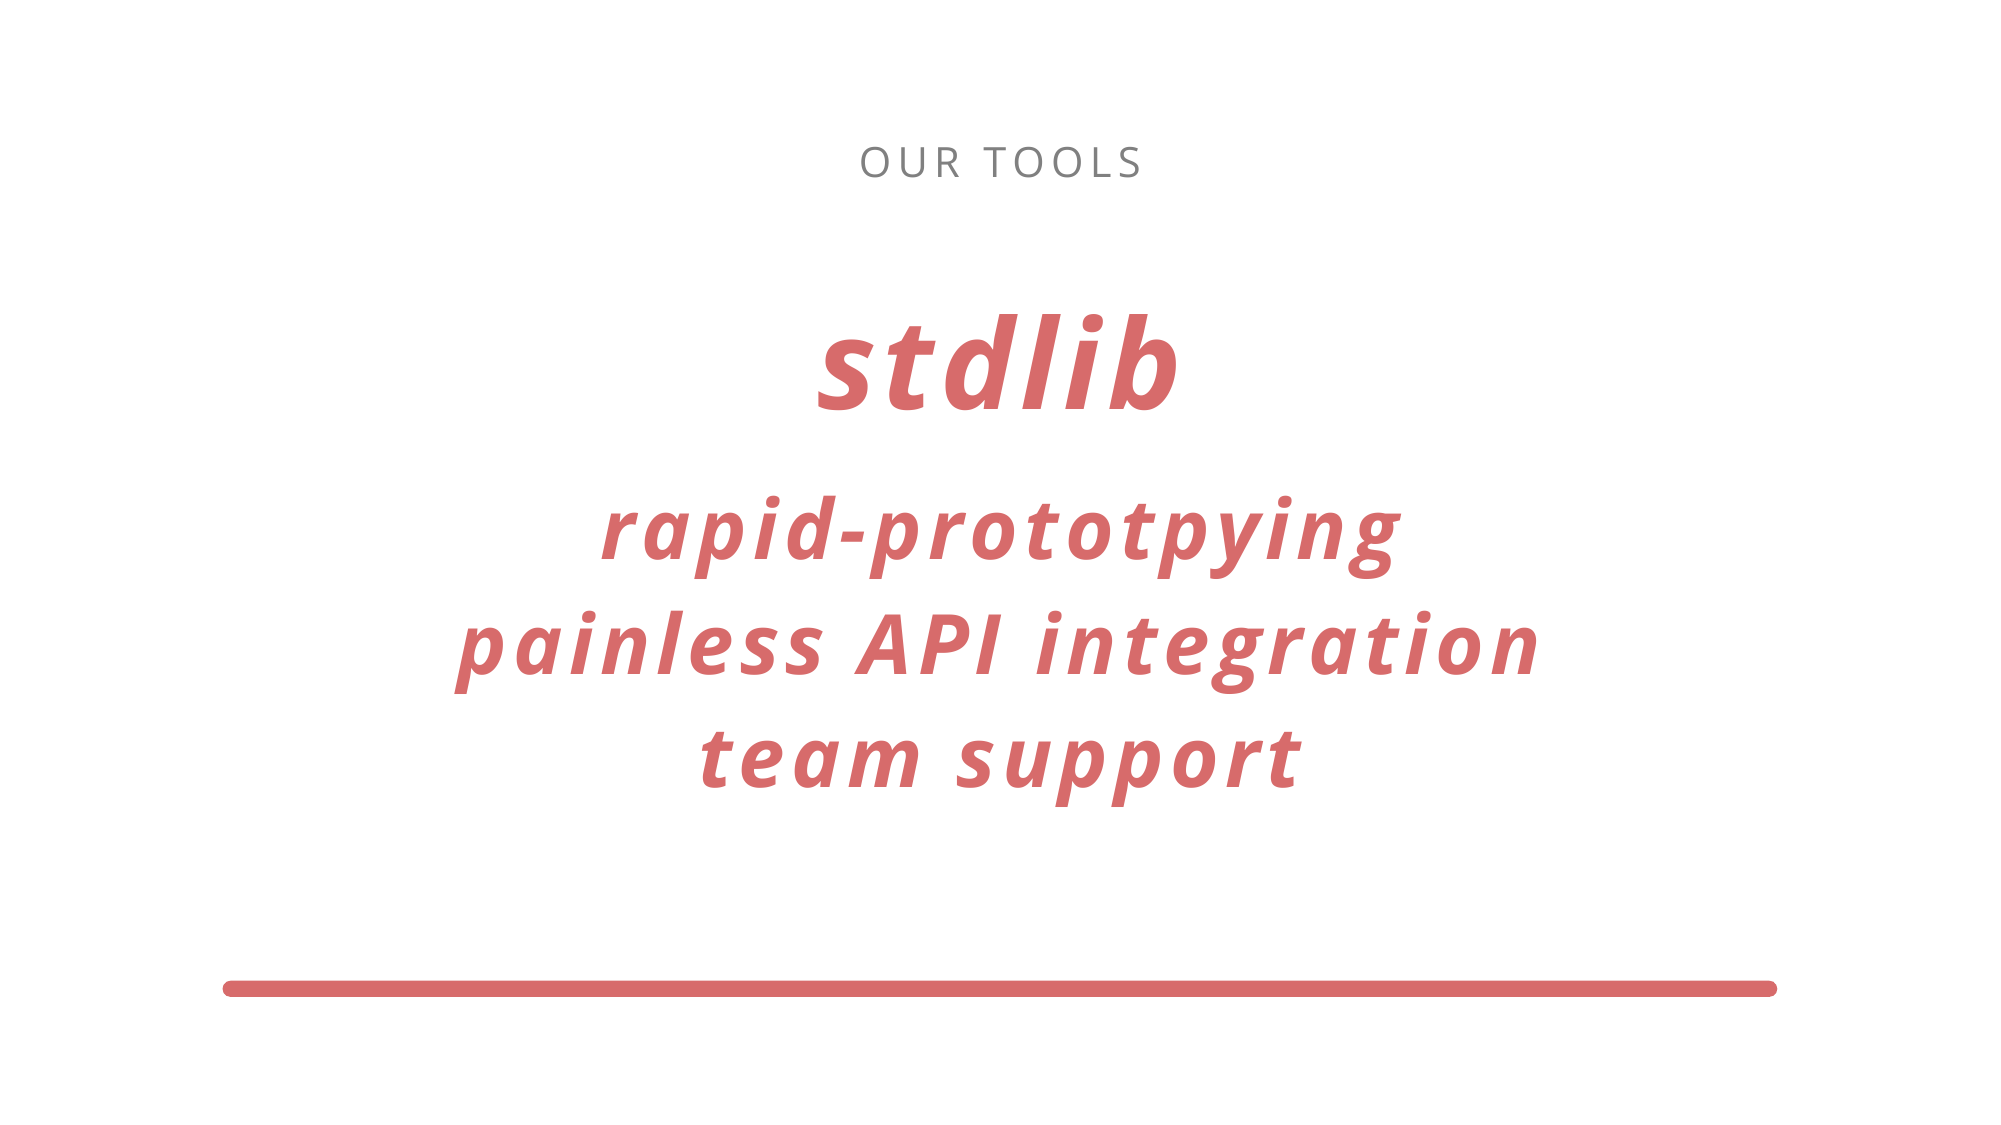

OUR TOOLS
stdlib
rapid-prototpying
painless API integration
team support